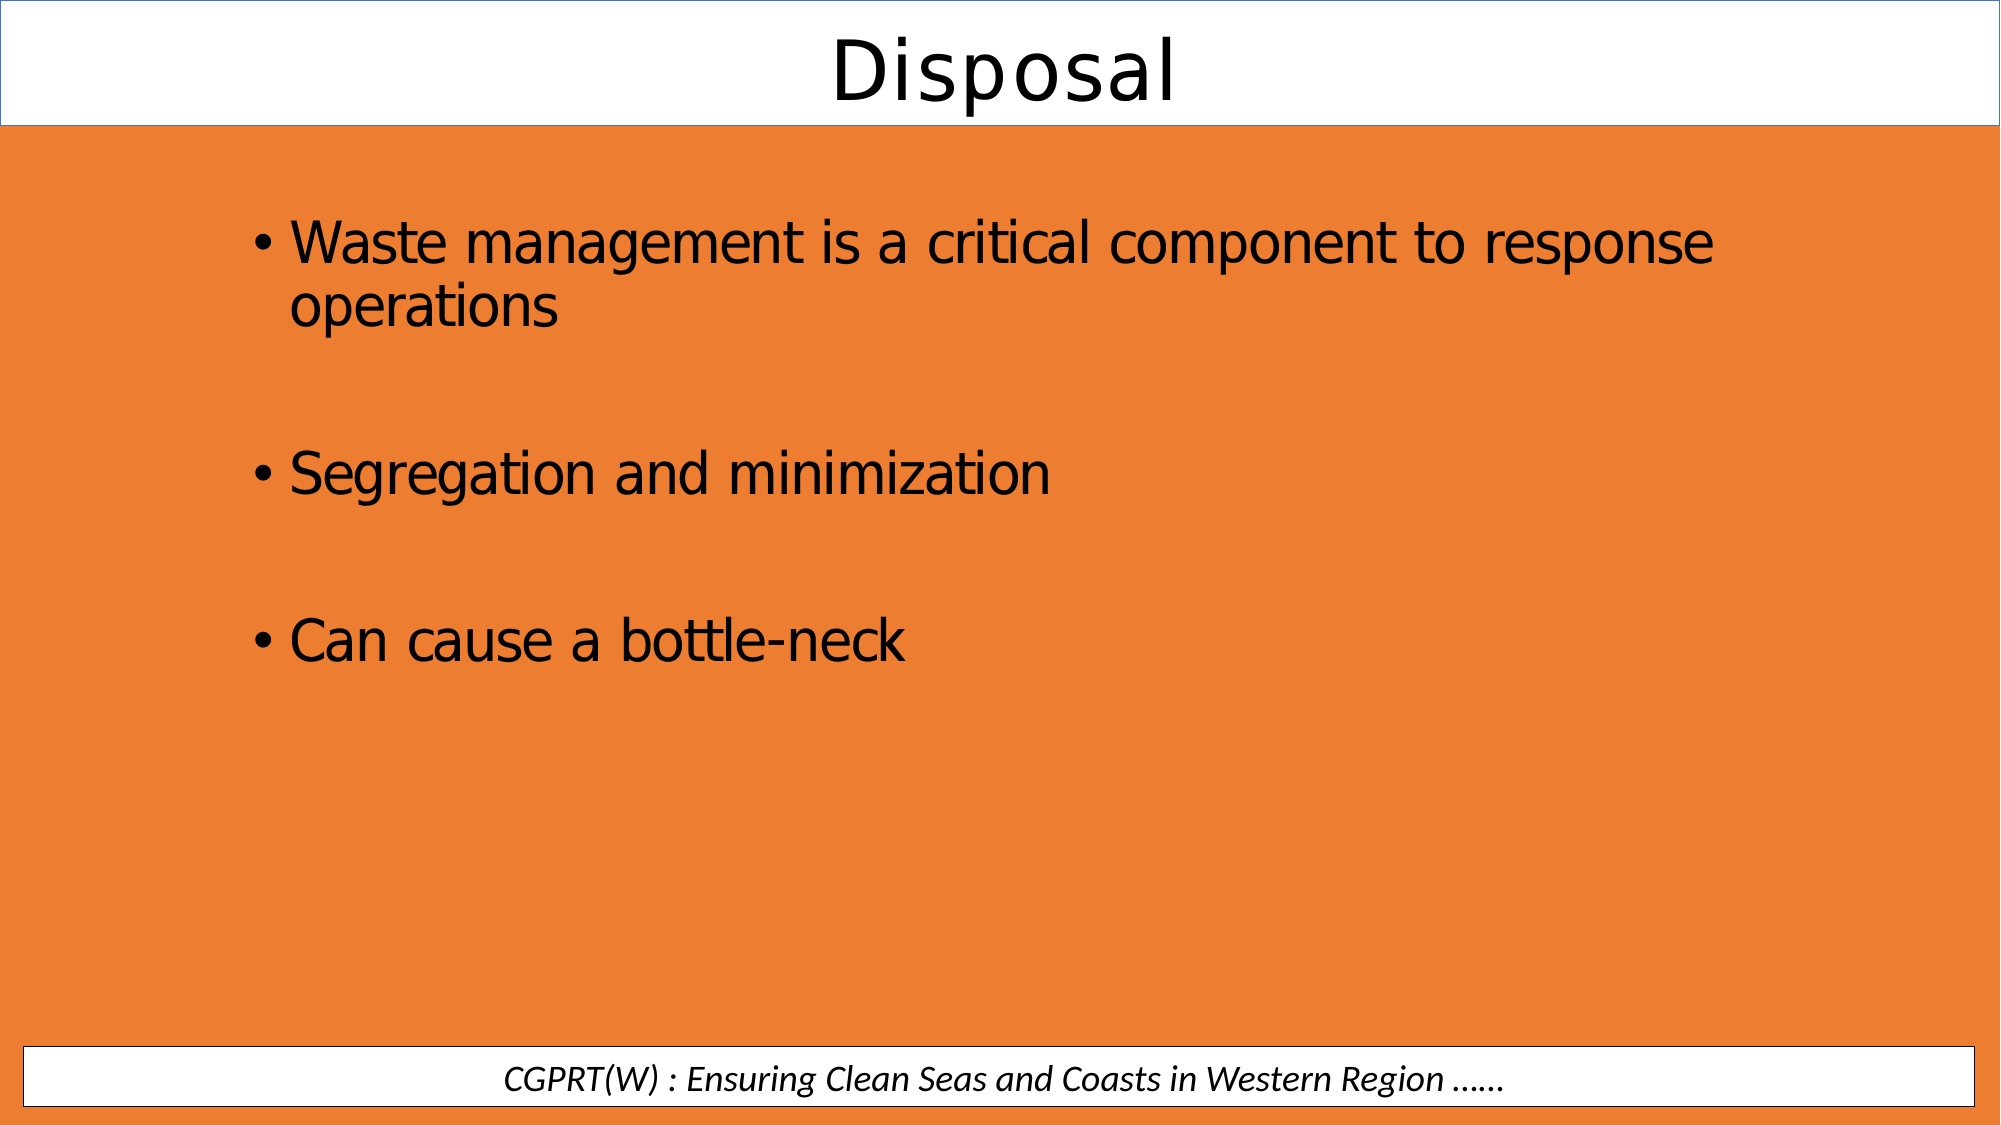

Disposal
Waste management is a critical component to response operations

Segregation and minimization

Can cause a bottle-neck

 CGPRT(W) : Ensuring Clean Seas and Coasts in Western Region ……